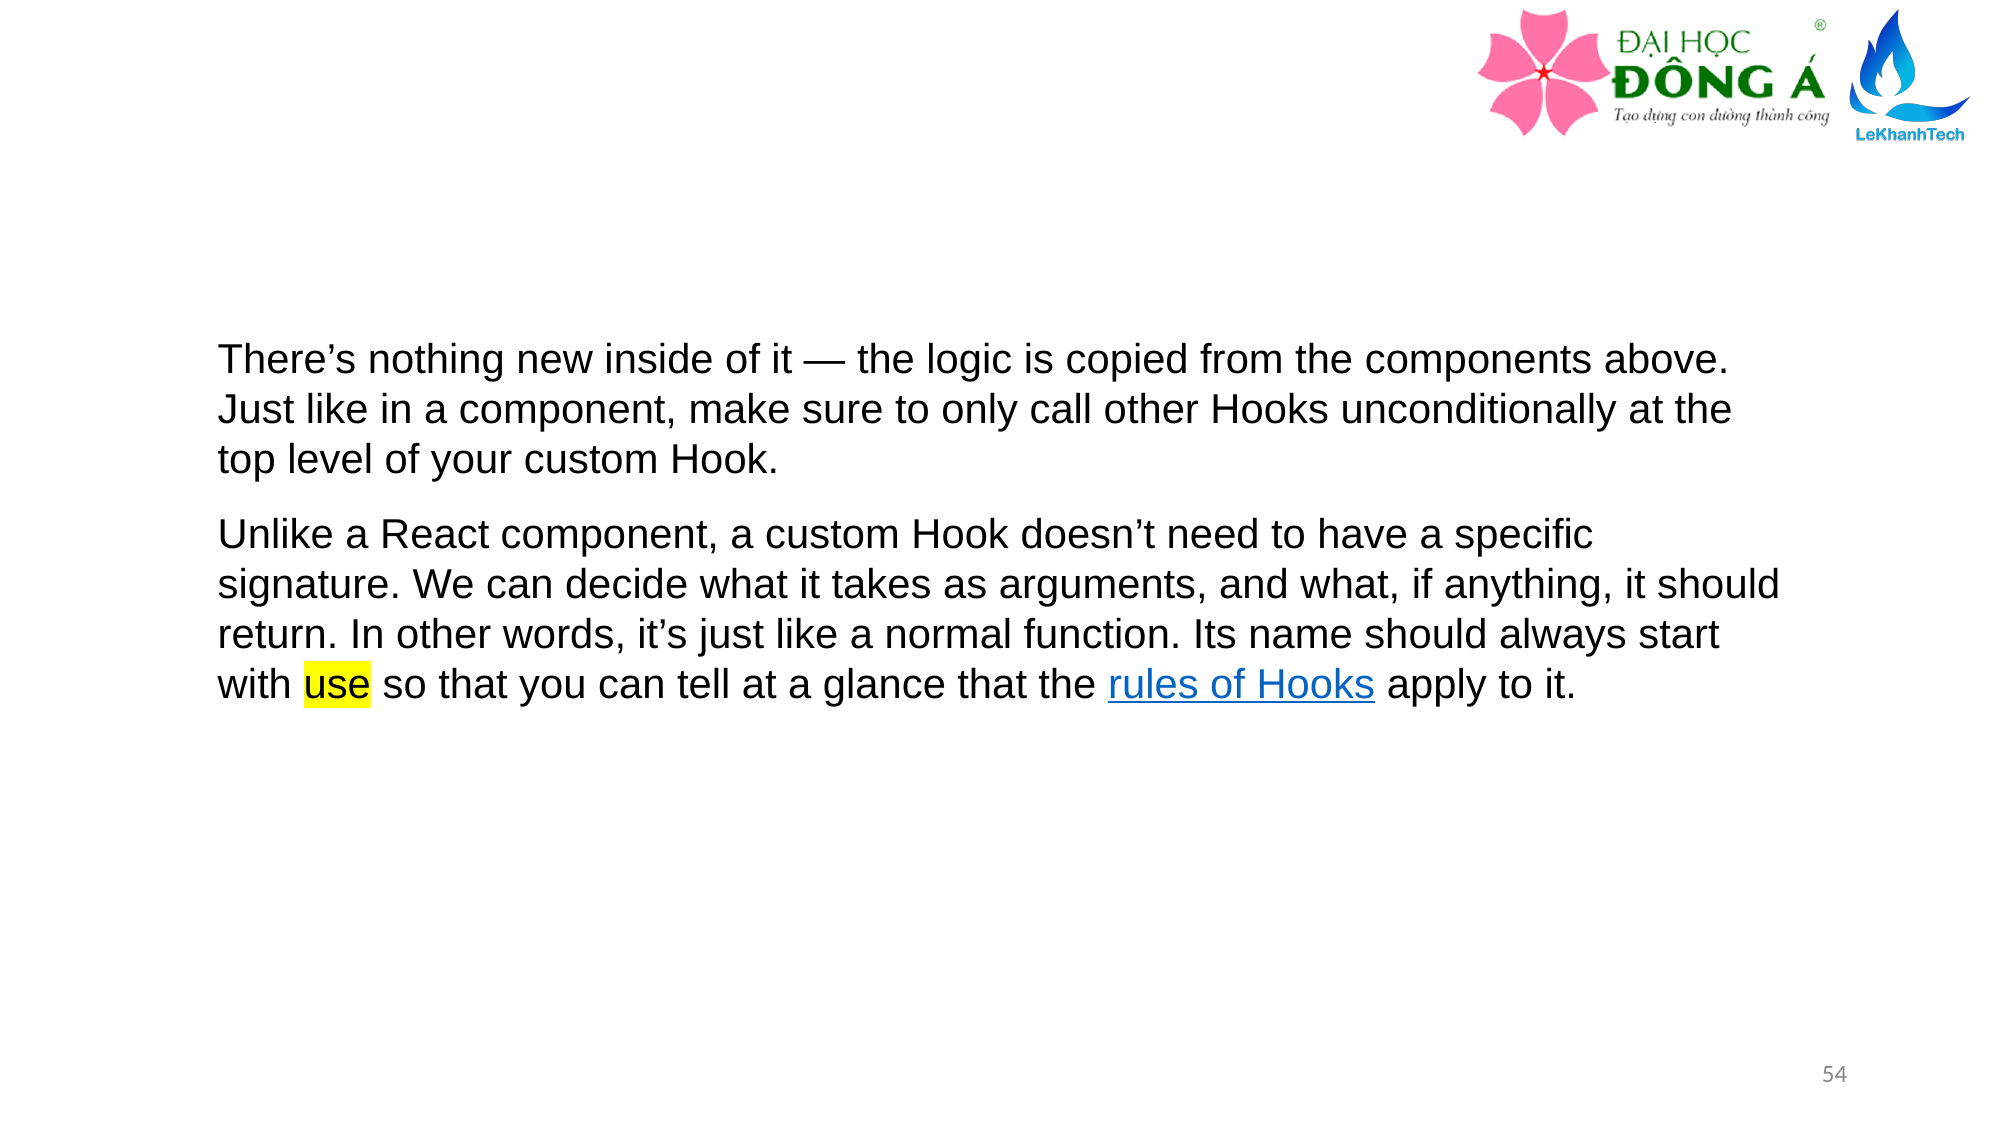

There’s nothing new inside of it — the logic is copied from the components above. Just like in a component, make sure to only call other Hooks unconditionally at the top level of your custom Hook.
Unlike a React component, a custom Hook doesn’t need to have a specific signature. We can decide what it takes as arguments, and what, if anything, it should return. In other words, it’s just like a normal function. Its name should always start with use so that you can tell at a glance that the rules of Hooks apply to it.
54